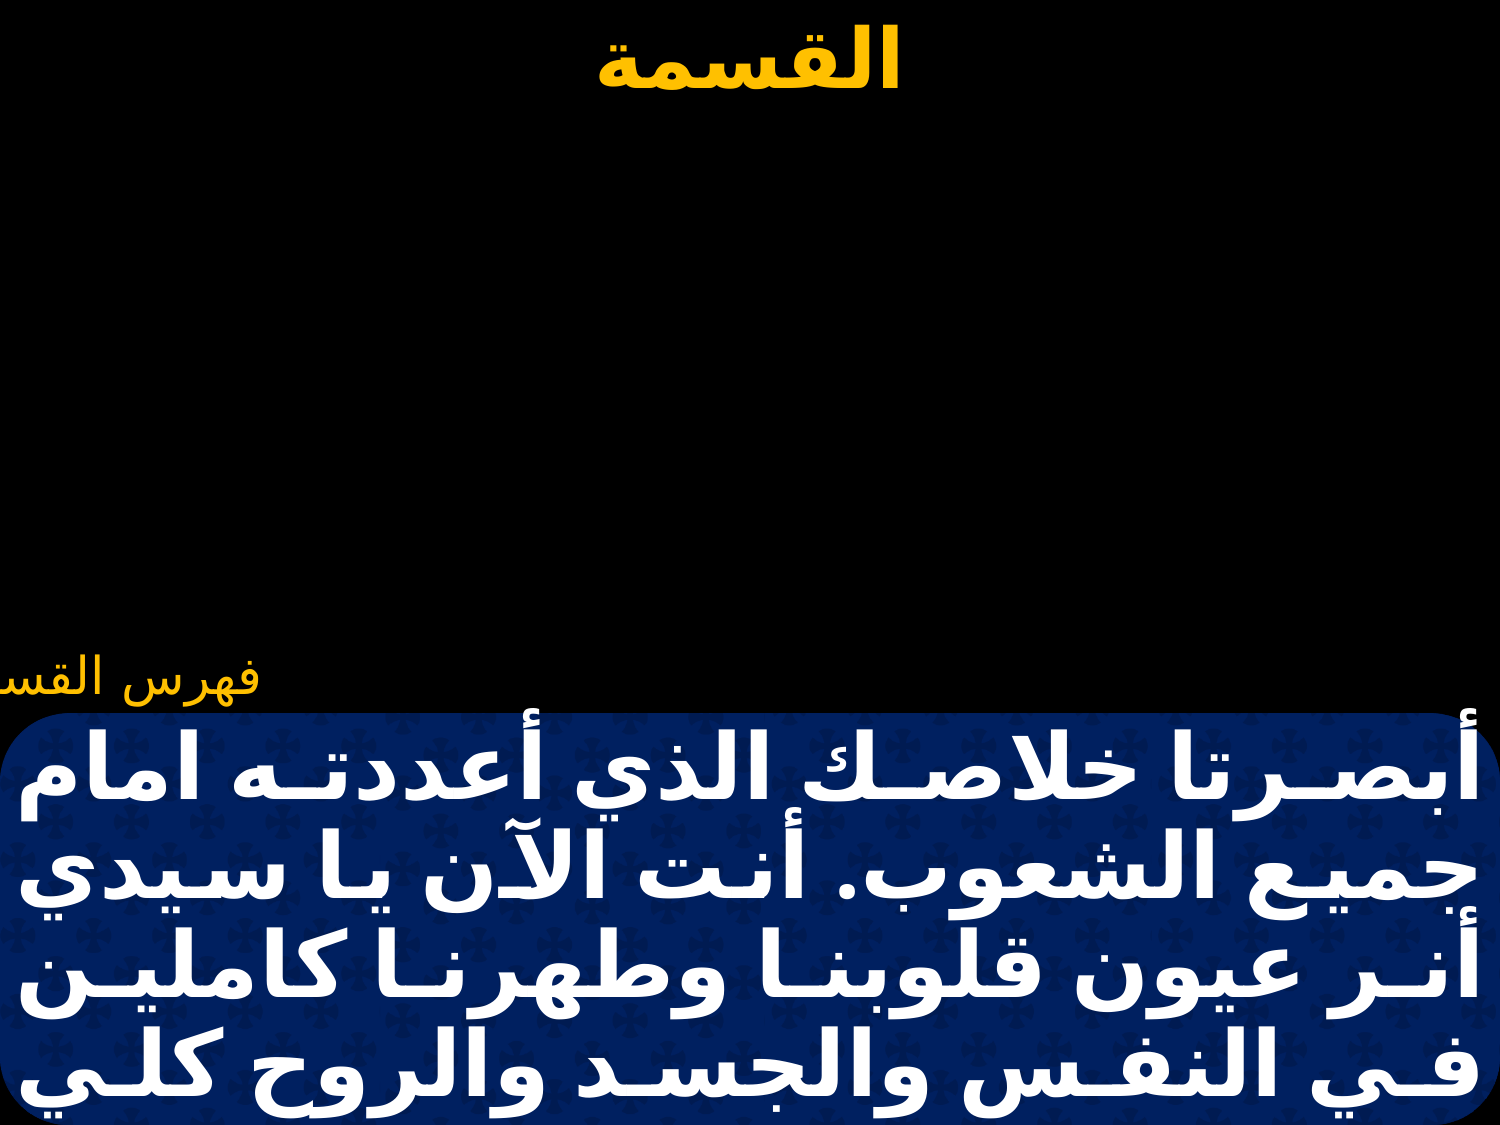

#
أبصرتا خلاصك الذي أعددته امام جميع الشعوب. أنت الآن يا سيدي أنر عيون قلوبنا وطهرنا كاملين في النفس والجسد والروح كلي بقلب طاهر وشفتين نقيتين ونجسر بدالة بغير خوف ان نصرخ